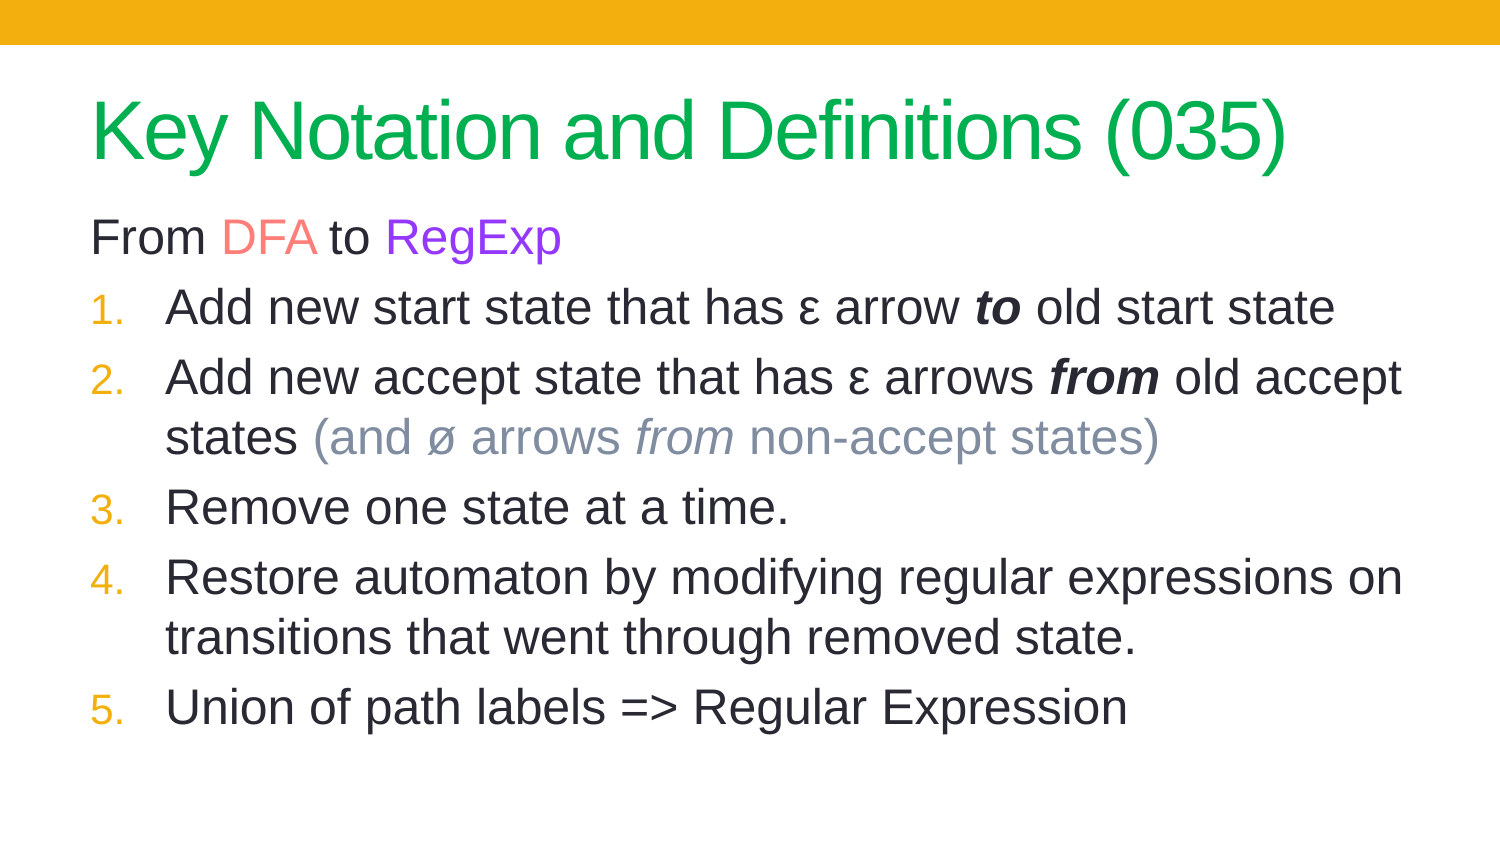

# Key Notation and Definitions (035)
From DFA to RegExp
Add new start state that has ε arrow to old start state
Add new accept state that has ε arrows from old accept states (and ø arrows from non-accept states)
Remove one state at a time.
Restore automaton by modifying regular expressions on transitions that went through removed state.
Union of path labels => Regular Expression